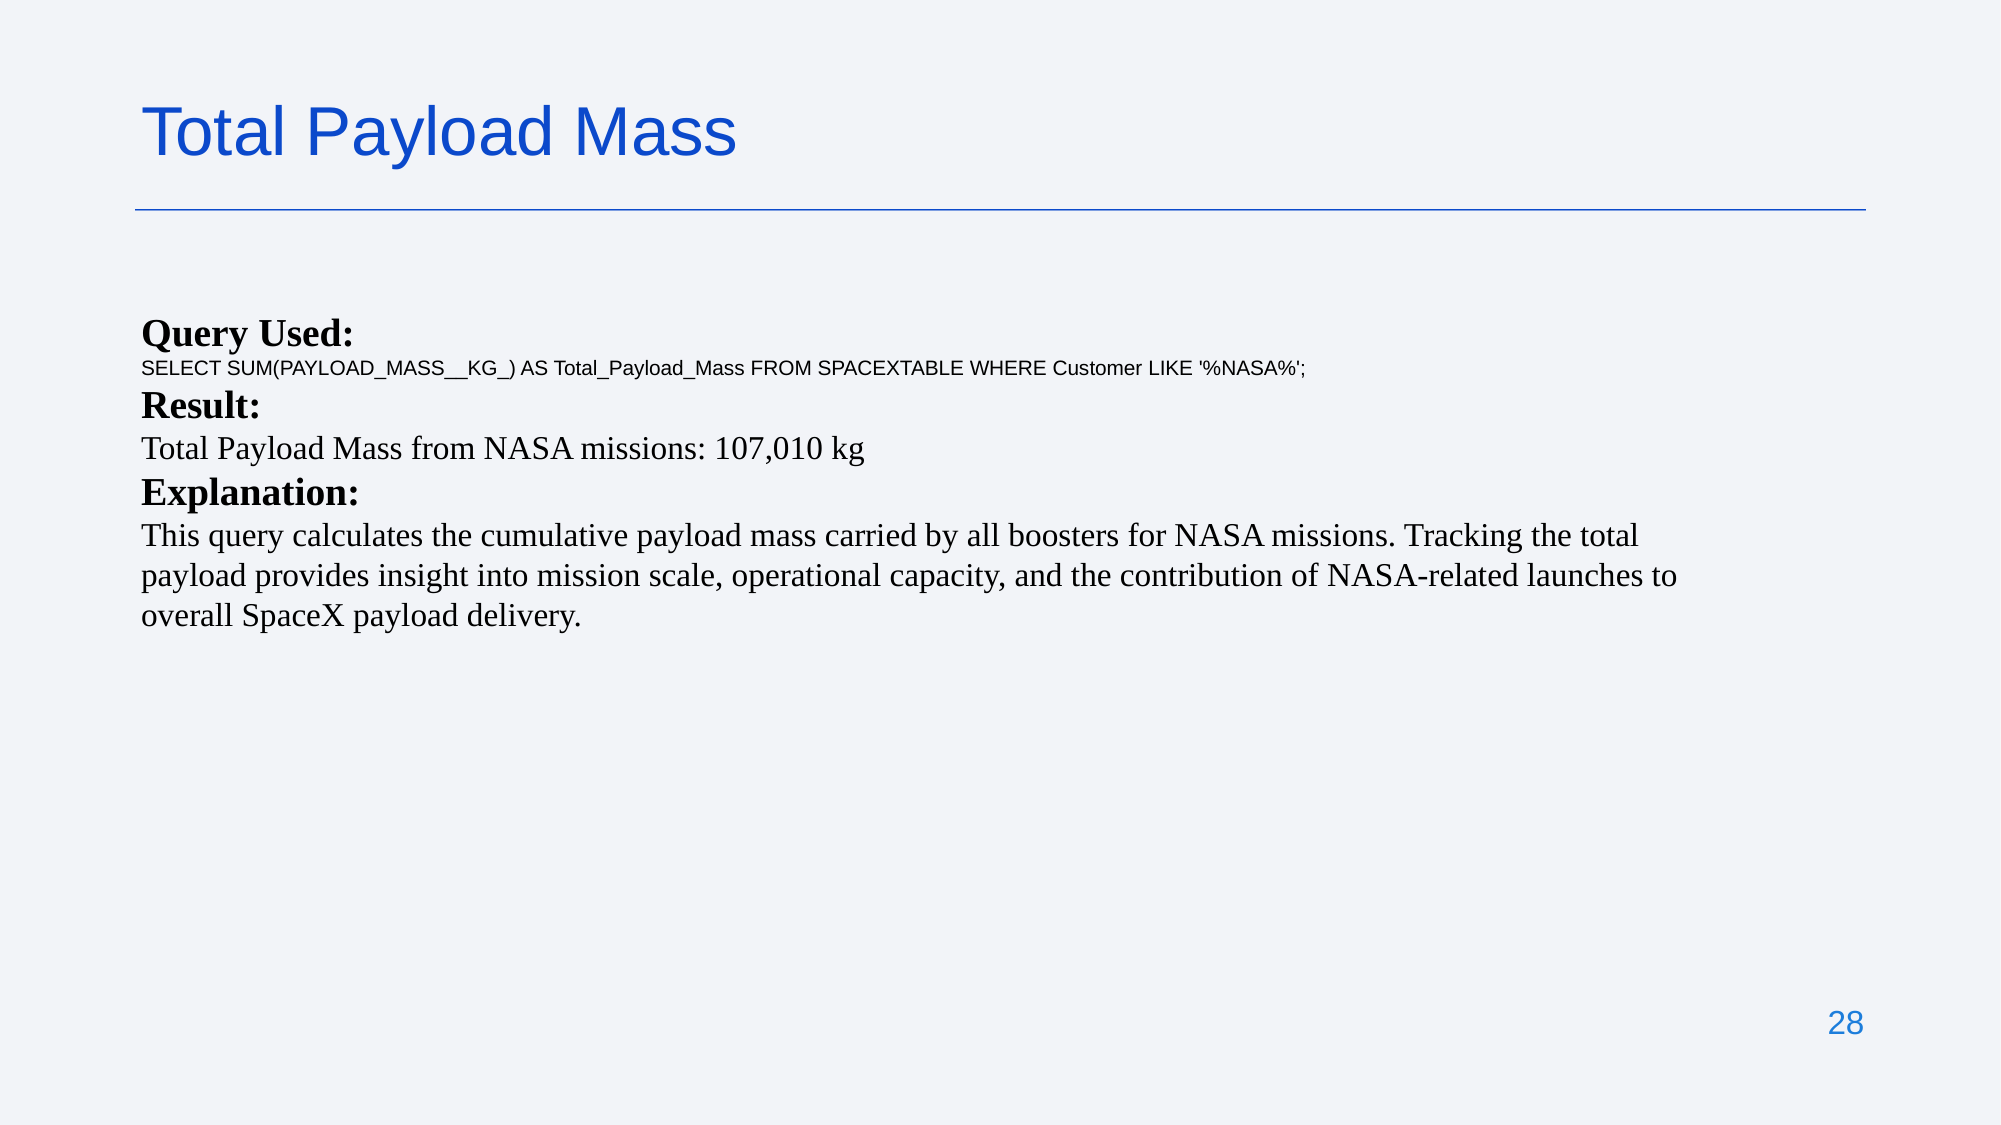

Total Payload Mass
Query Used:
SELECT SUM(PAYLOAD_MASS__KG_) AS Total_Payload_Mass FROM SPACEXTABLE WHERE Customer LIKE '%NASA%';
Result:
Total Payload Mass from NASA missions: 107,010 kg
Explanation:
This query calculates the cumulative payload mass carried by all boosters for NASA missions. Tracking the total payload provides insight into mission scale, operational capacity, and the contribution of NASA-related launches to overall SpaceX payload delivery.

28